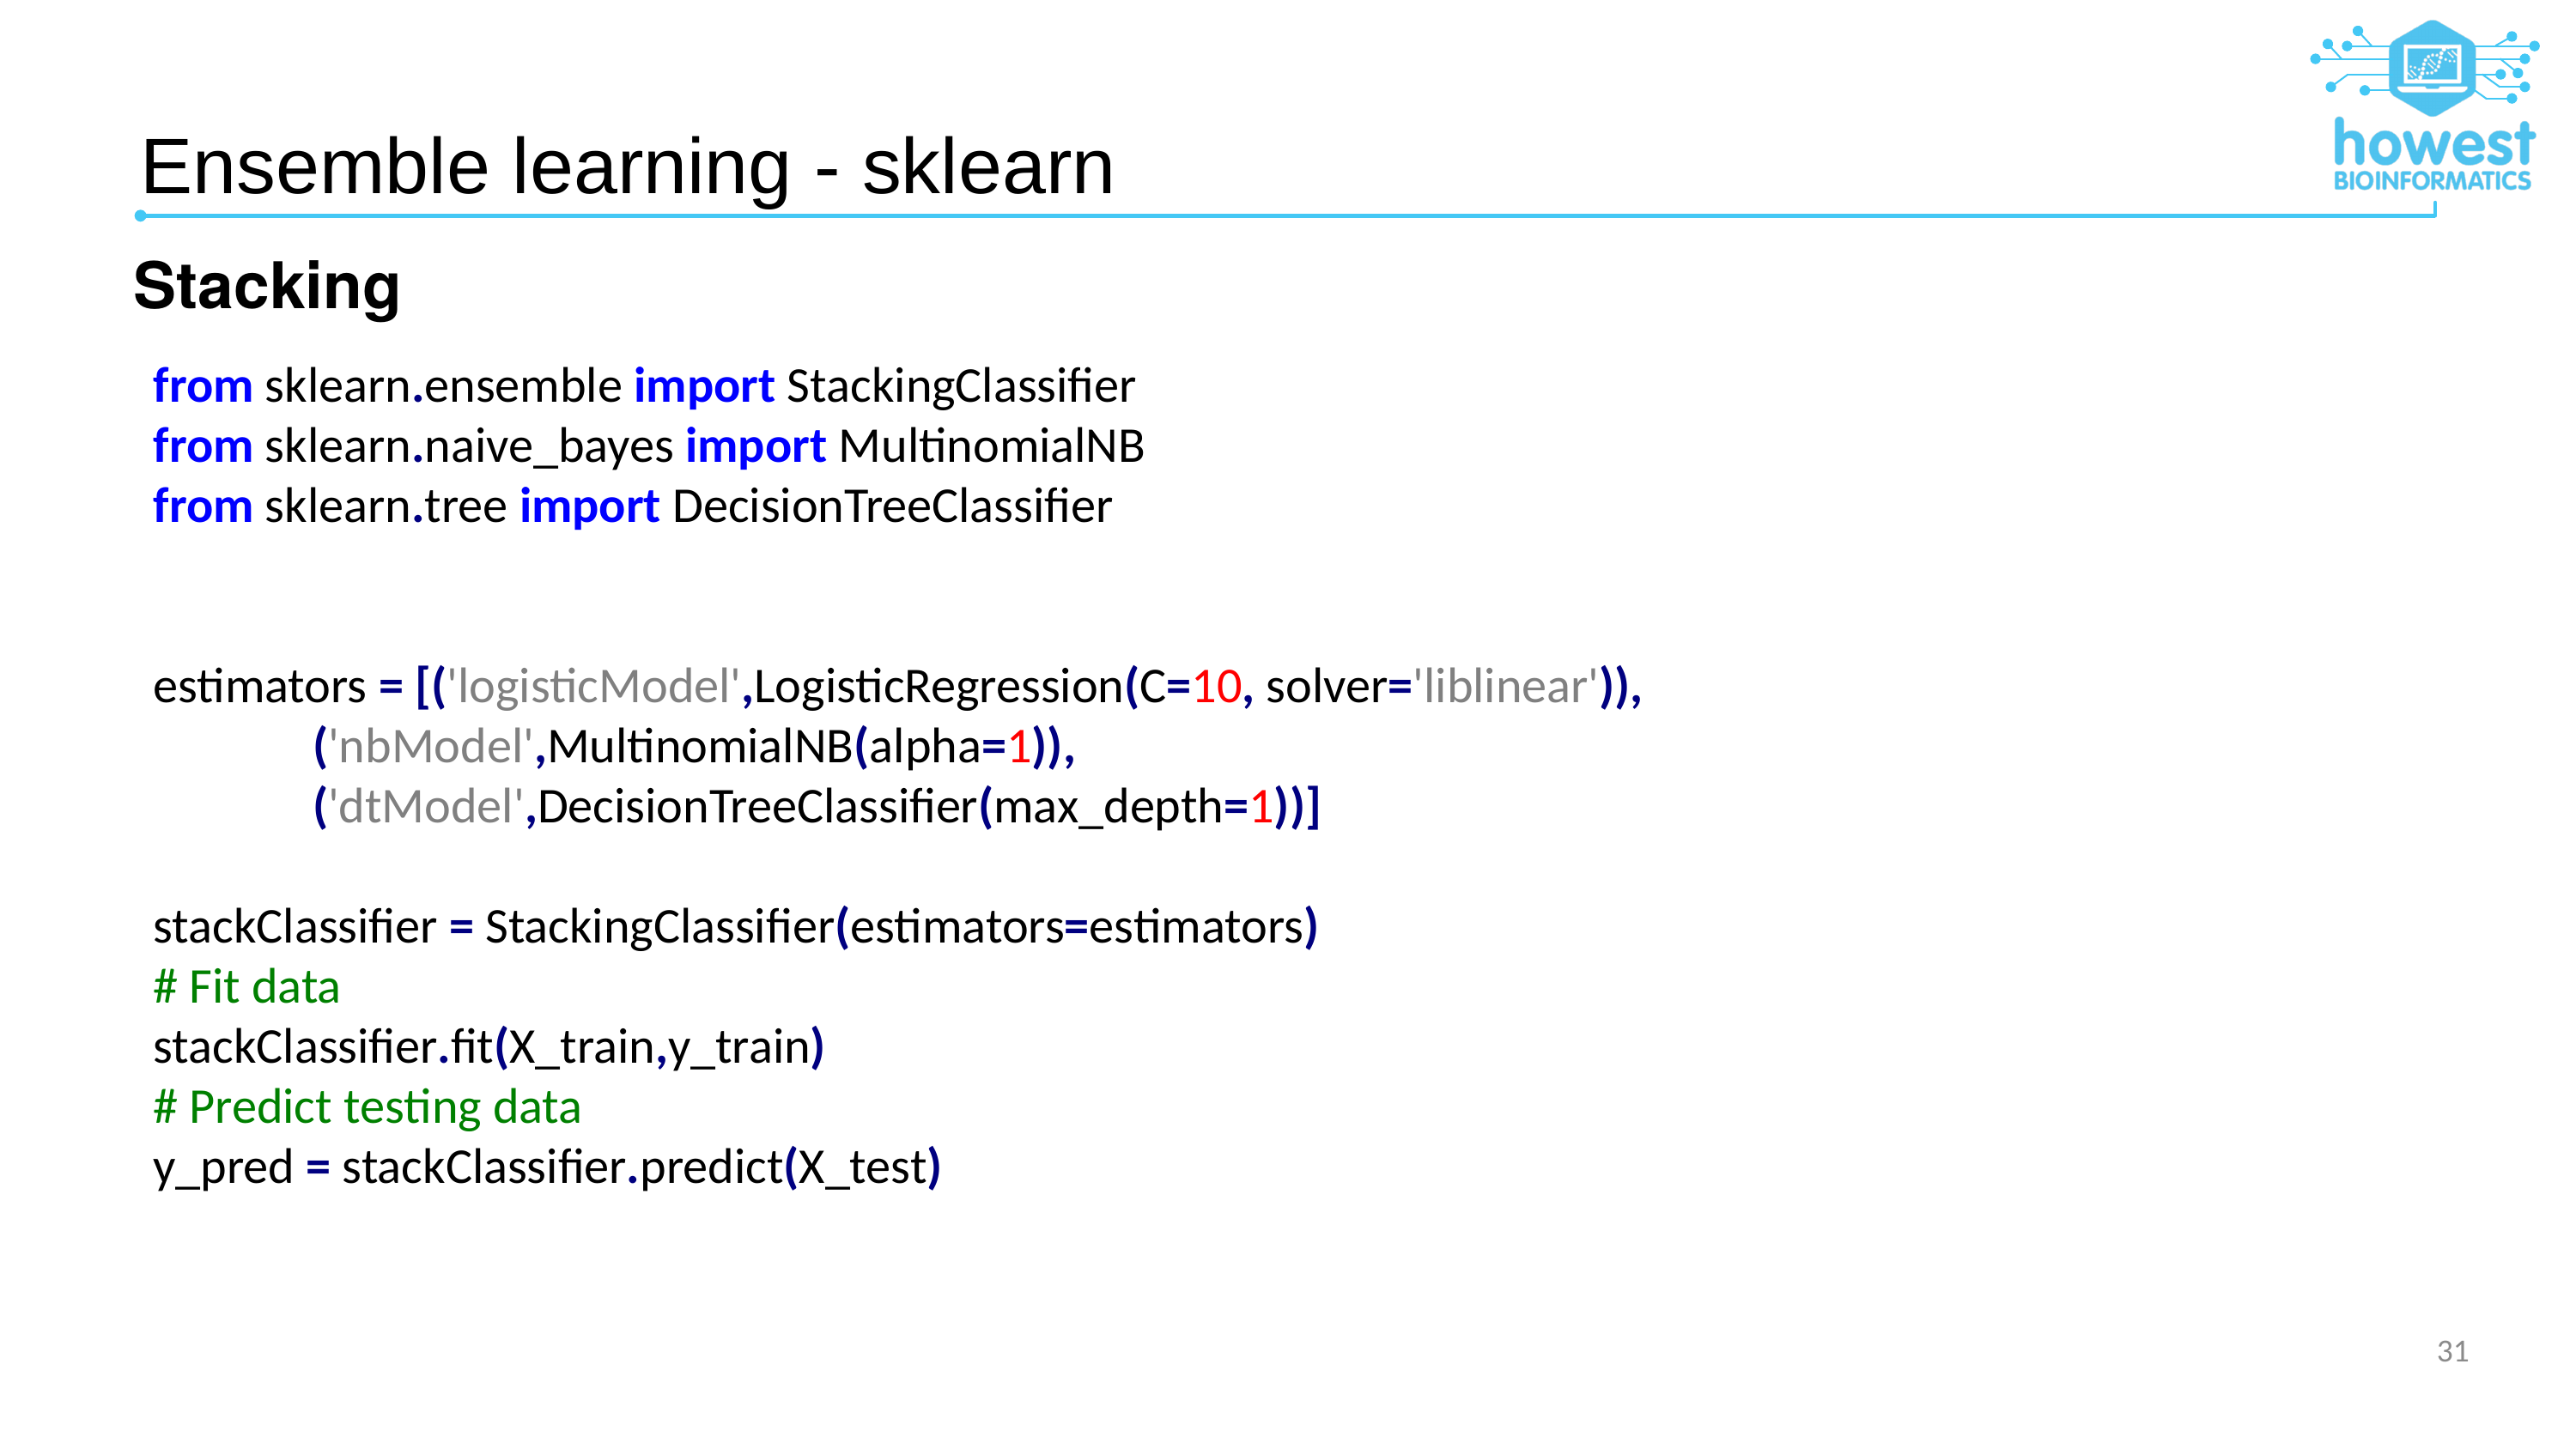

# Ensemble learning - sklearn
Stacking

from sklearn.ensemble import StackingClassifier
from sklearn.naive_bayes import MultinomialNB
from sklearn.tree import DecisionTreeClassifier

estimators = [('logisticModel',LogisticRegression(C=10, solver='liblinear')),
              ('nbModel',MultinomialNB(alpha=1)),
              ('dtModel',DecisionTreeClassifier(max_depth=1))]

stackClassifier = StackingClassifier(estimators=estimators)
# Fit data
stackClassifier.fit(X_train,y_train)
# Predict testing data
y_pred = stackClassifier.predict(X_test)
31